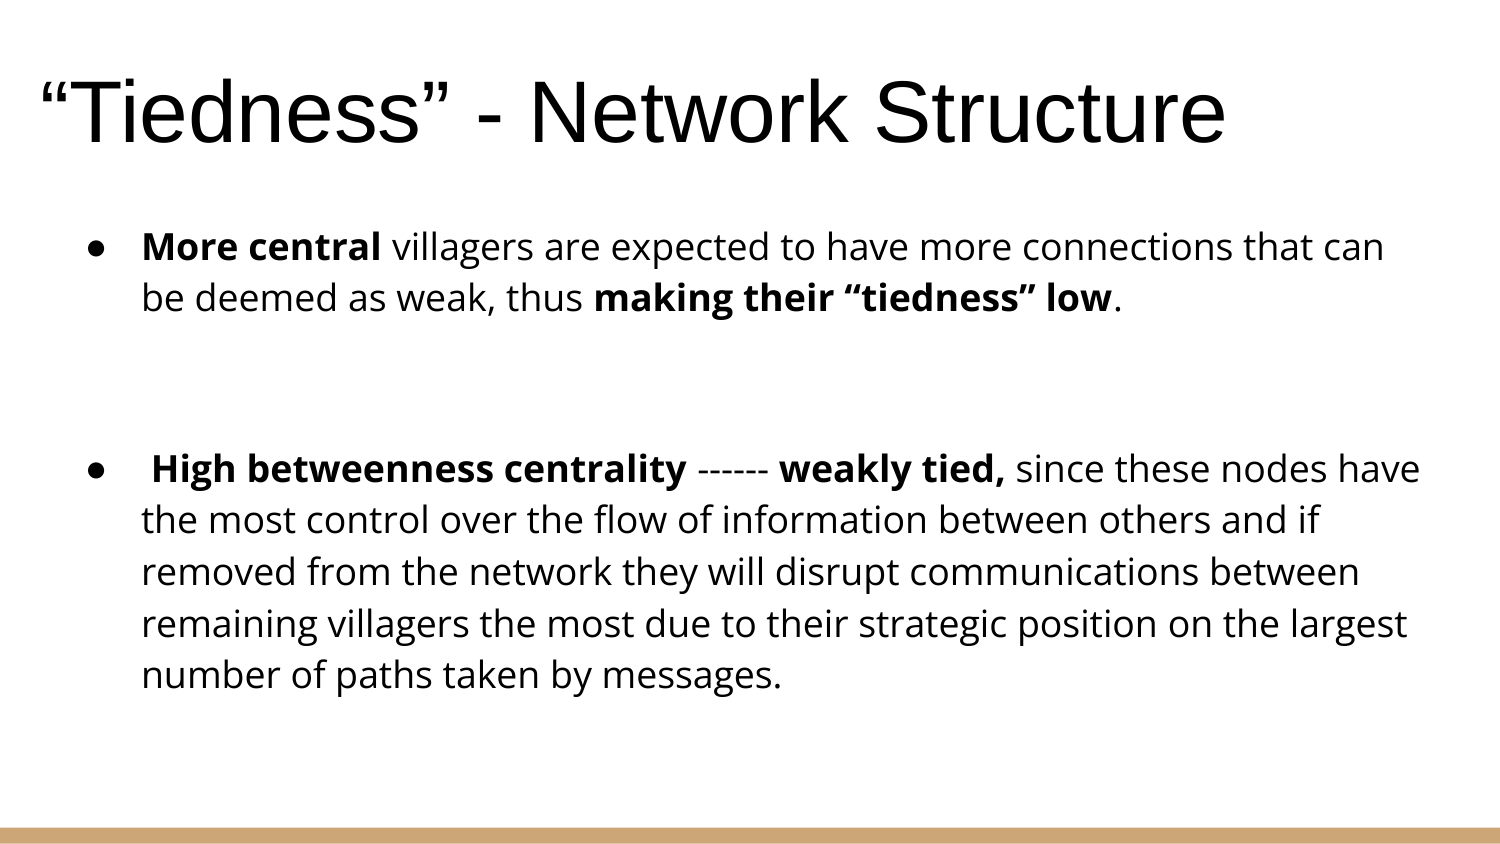

# “Tiedness” - Network Structure
More central villagers are expected to have more connections that can be deemed as weak, thus making their “tiedness” low.

 High betweenness centrality ------ weakly tied, since these nodes have the most control over the flow of information between others and if removed from the network they will disrupt communications between remaining villagers the most due to their strategic position on the largest number of paths taken by messages.